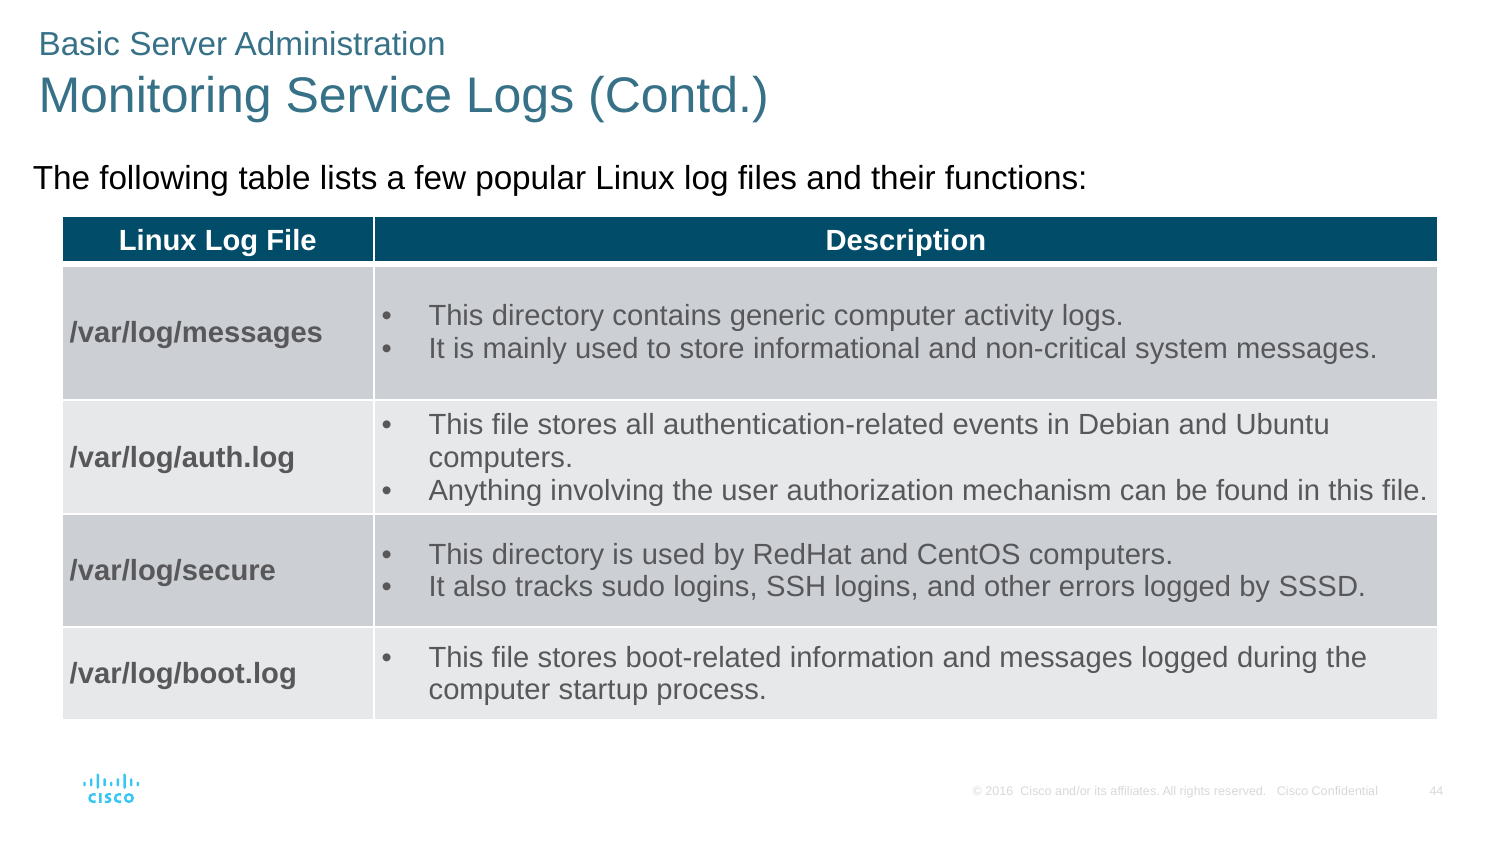

Basic Server Administration
Monitoring Service Logs (Contd.)
The following table lists a few popular Linux log files and their functions:
| Linux Log File | Description |
| --- | --- |
| /var/log/messages | This directory contains generic computer activity logs. It is mainly used to store informational and non-critical system messages. |
| /var/log/auth.log | This file stores all authentication-related events in Debian and Ubuntu computers. Anything involving the user authorization mechanism can be found in this file. |
| /var/log/secure | This directory is used by RedHat and CentOS computers. It also tracks sudo logins, SSH logins, and other errors logged by SSSD. |
| /var/log/boot.log | This file stores boot-related information and messages logged during the computer startup process. |